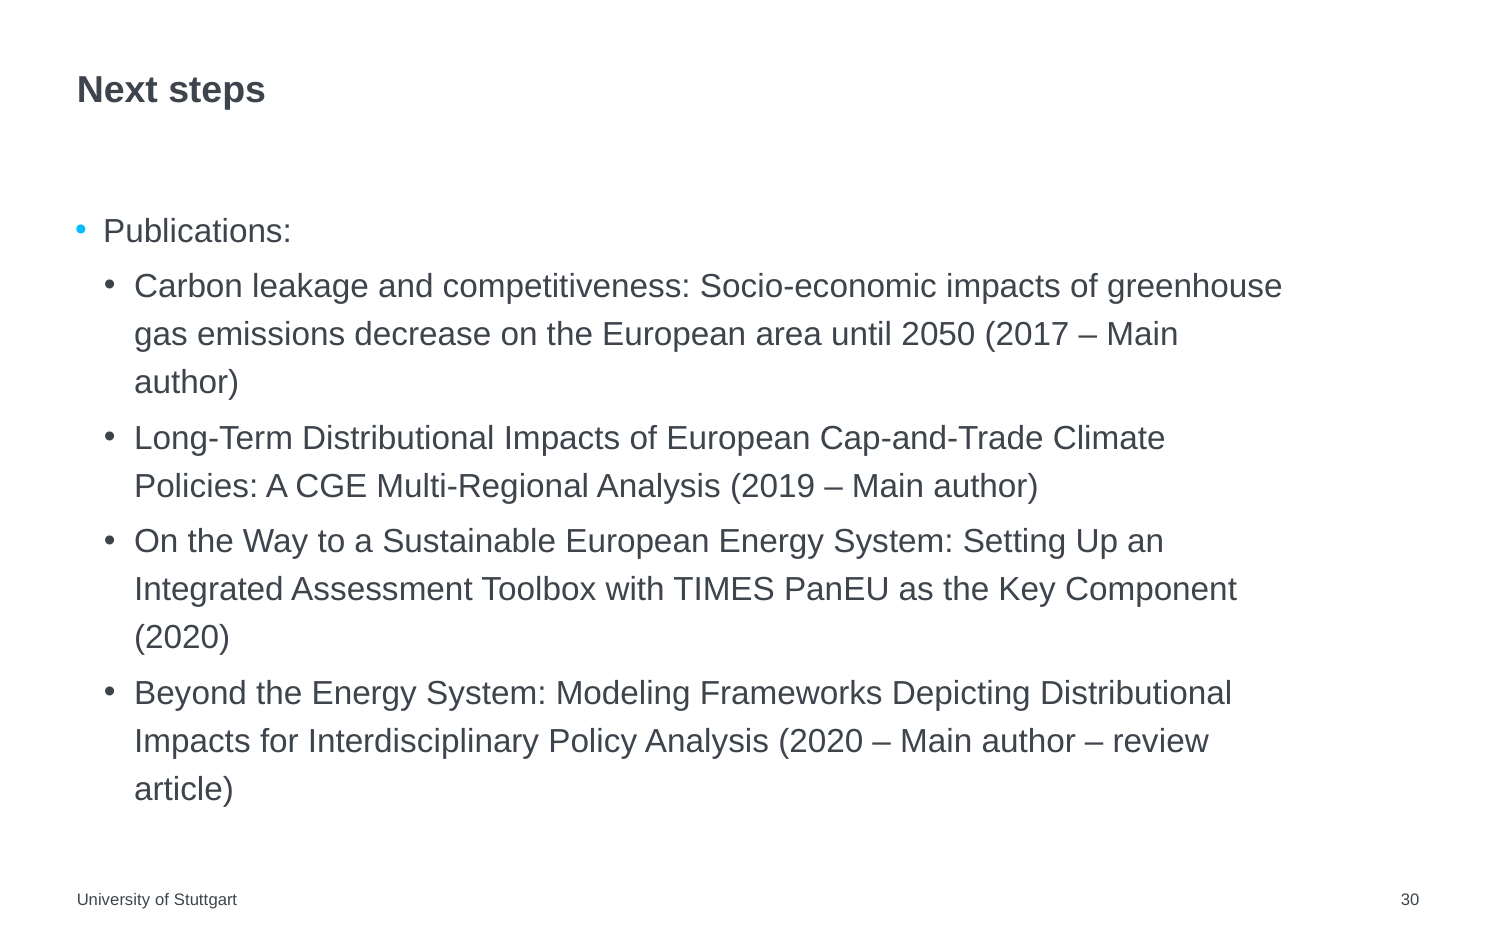

# Next steps
Publications:
Carbon leakage and competitiveness: Socio-economic impacts of greenhouse gas emissions decrease on the European area until 2050 (2017 – Main author)
Long-Term Distributional Impacts of European Cap-and-Trade Climate Policies: A CGE Multi-Regional Analysis (2019 – Main author)
On the Way to a Sustainable European Energy System: Setting Up an Integrated Assessment Toolbox with TIMES PanEU as the Key Component (2020)
Beyond the Energy System: Modeling Frameworks Depicting Distributional Impacts for Interdisciplinary Policy Analysis (2020 – Main author – review article)

University of Stuttgart
30